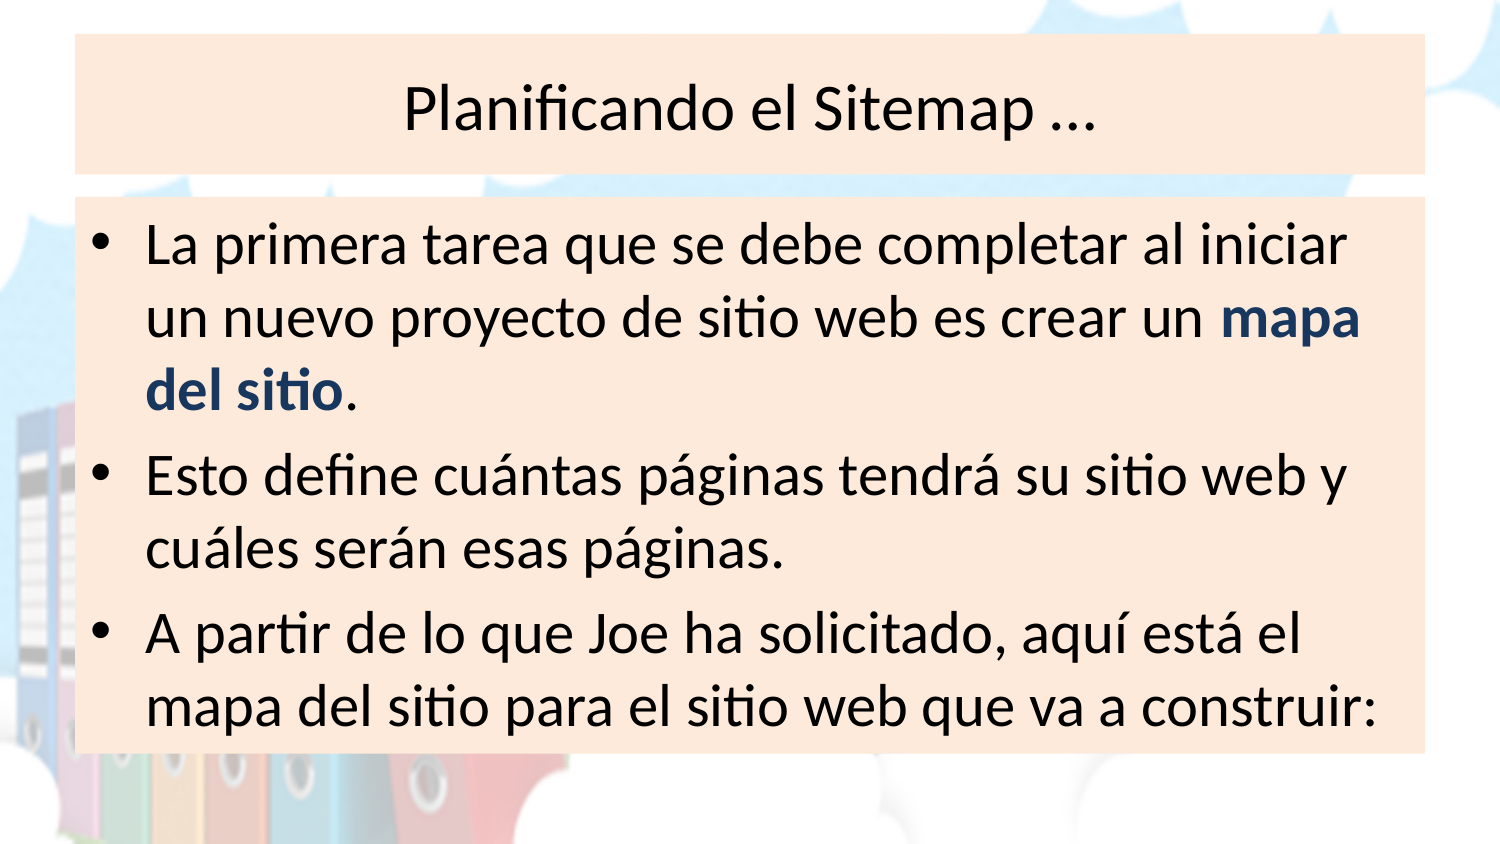

# Planificando el Sitemap …
La primera tarea que se debe completar al iniciar un nuevo proyecto de sitio web es crear un mapa del sitio.
Esto define cuántas páginas tendrá su sitio web y cuáles serán esas páginas.
A partir de lo que Joe ha solicitado, aquí está el mapa del sitio para el sitio web que va a construir: